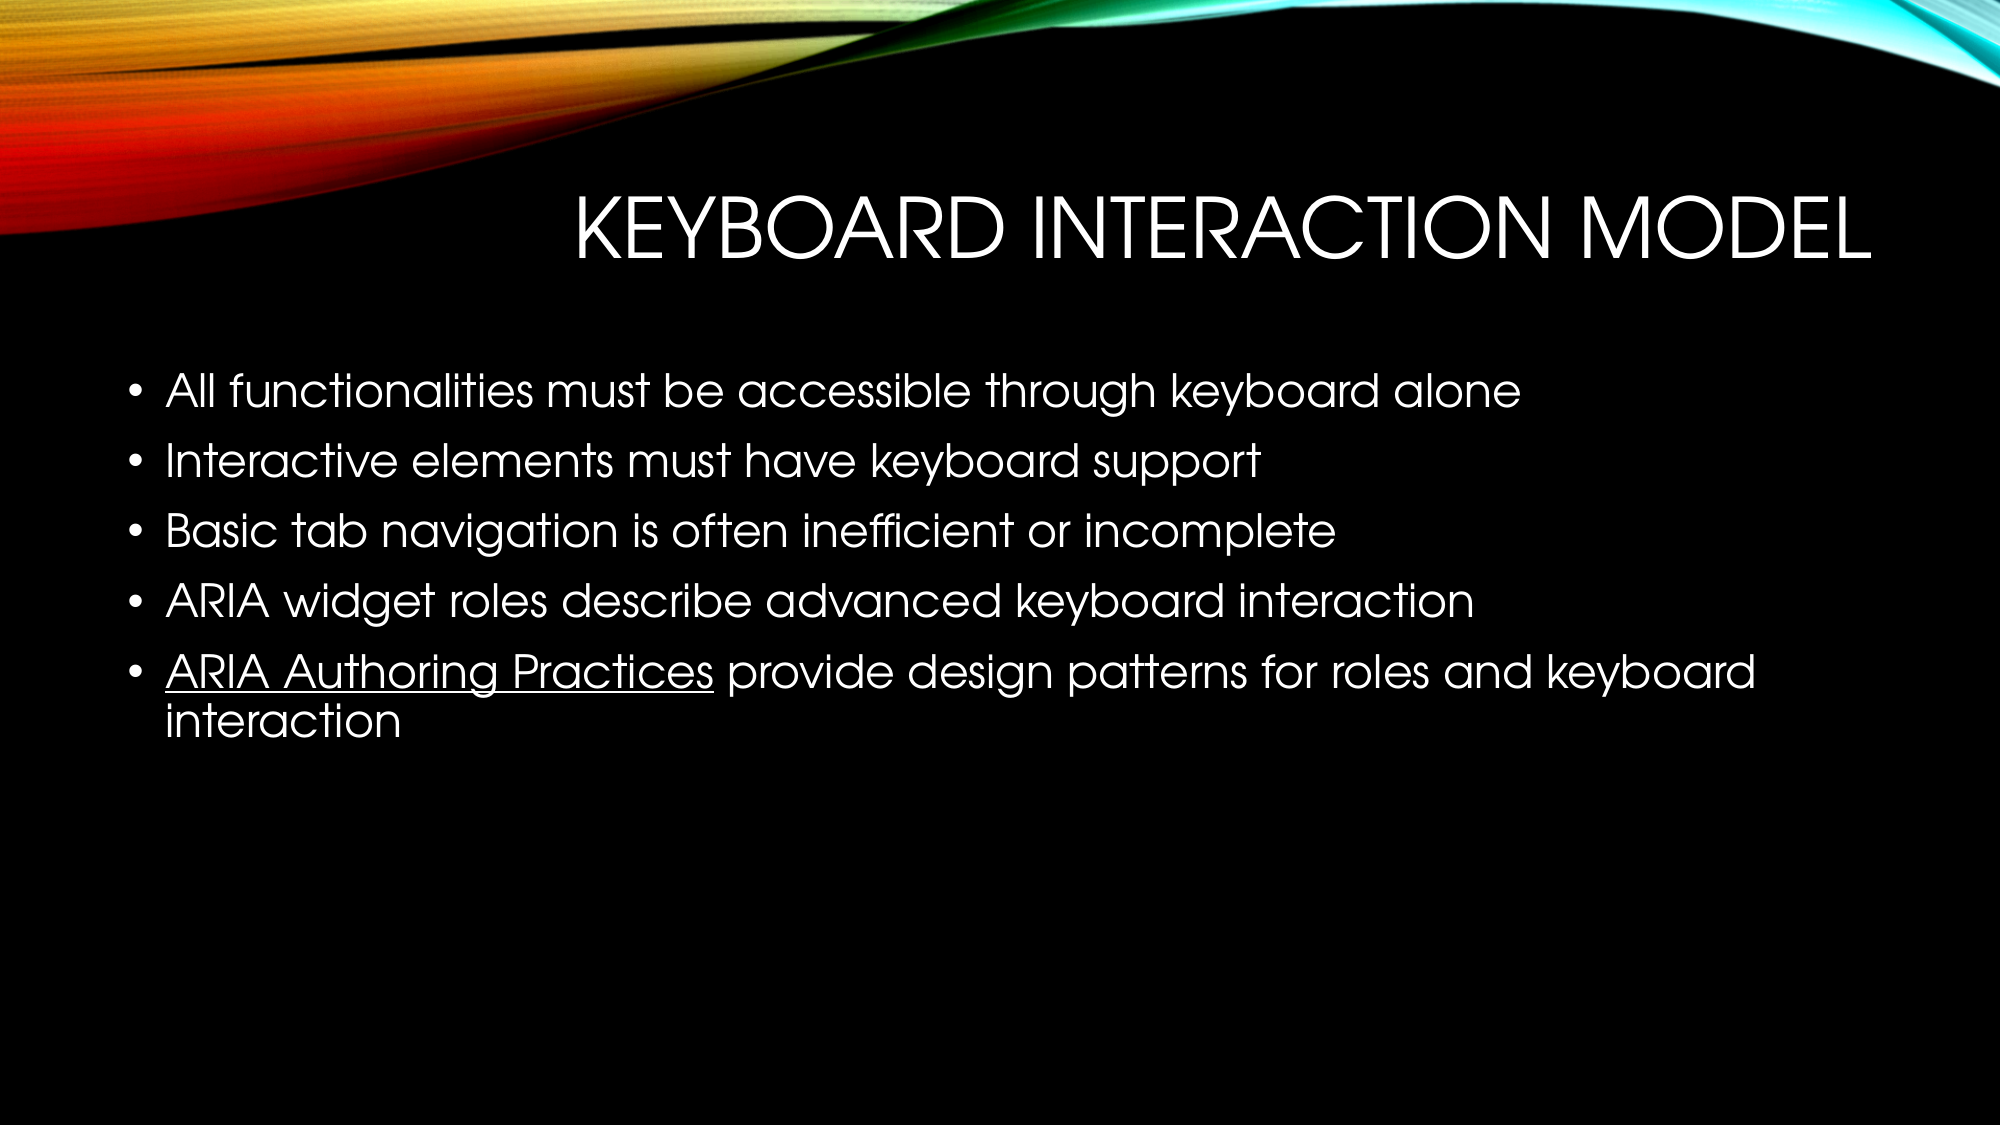

# Keyboard Interaction Model
All functionalities must be accessible through keyboard alone
Interactive elements must have keyboard support
Basic tab navigation is often inefficient or incomplete
ARIA widget roles describe advanced keyboard interaction
ARIA Authoring Practices provide design patterns for roles and keyboard interaction